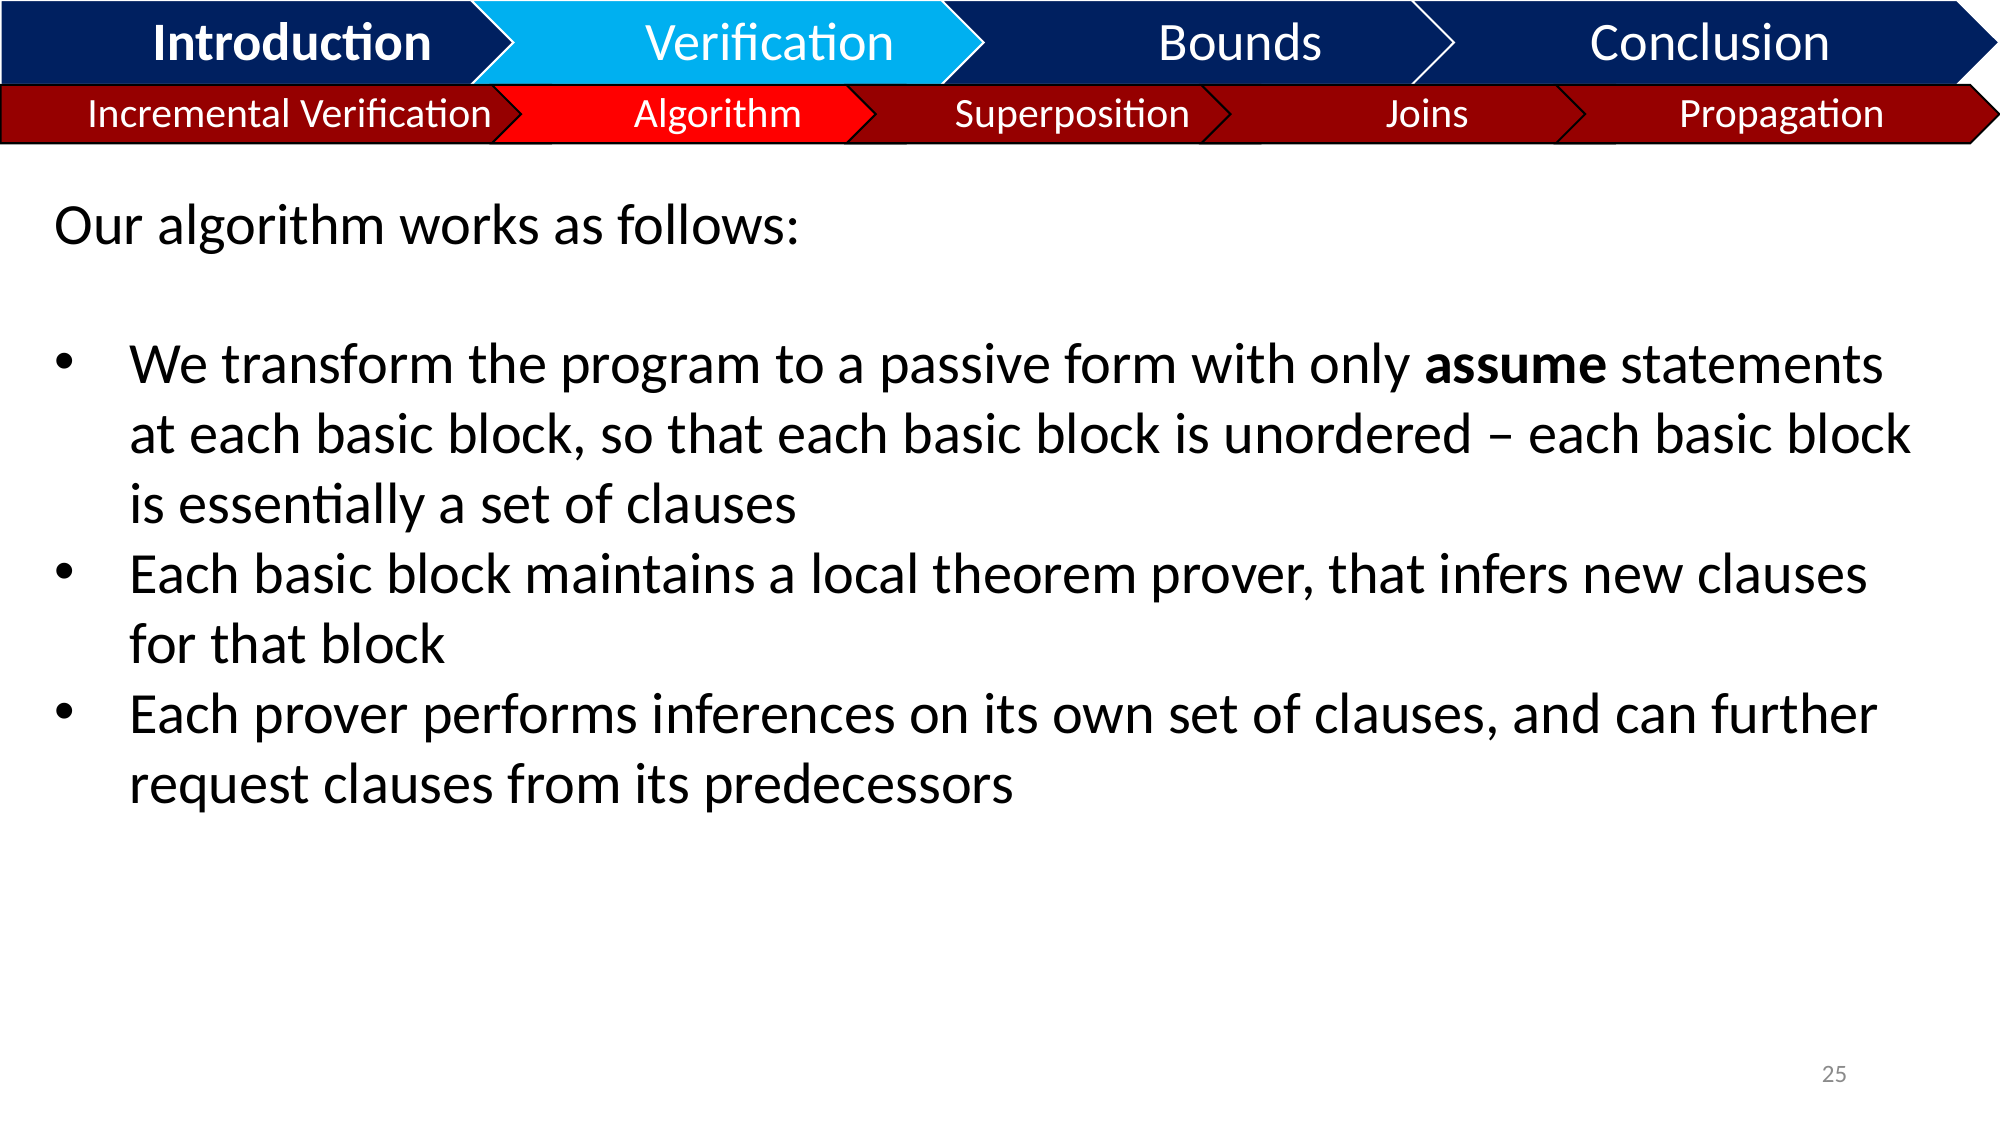

Introduction
Verification
Bounds
Conclusion
Incremental Verification
Algorithm
Superposition
Joins
Propagation
Our algorithm works as follows:

We transform the program to a passive form with only assume statements at each basic block, so that each basic block is unordered – each basic block is essentially a set of clauses
Each basic block maintains a local theorem prover, that infers new clauses for that block
Each prover performs inferences on its own set of clauses, and can further request clauses from its predecessors
25